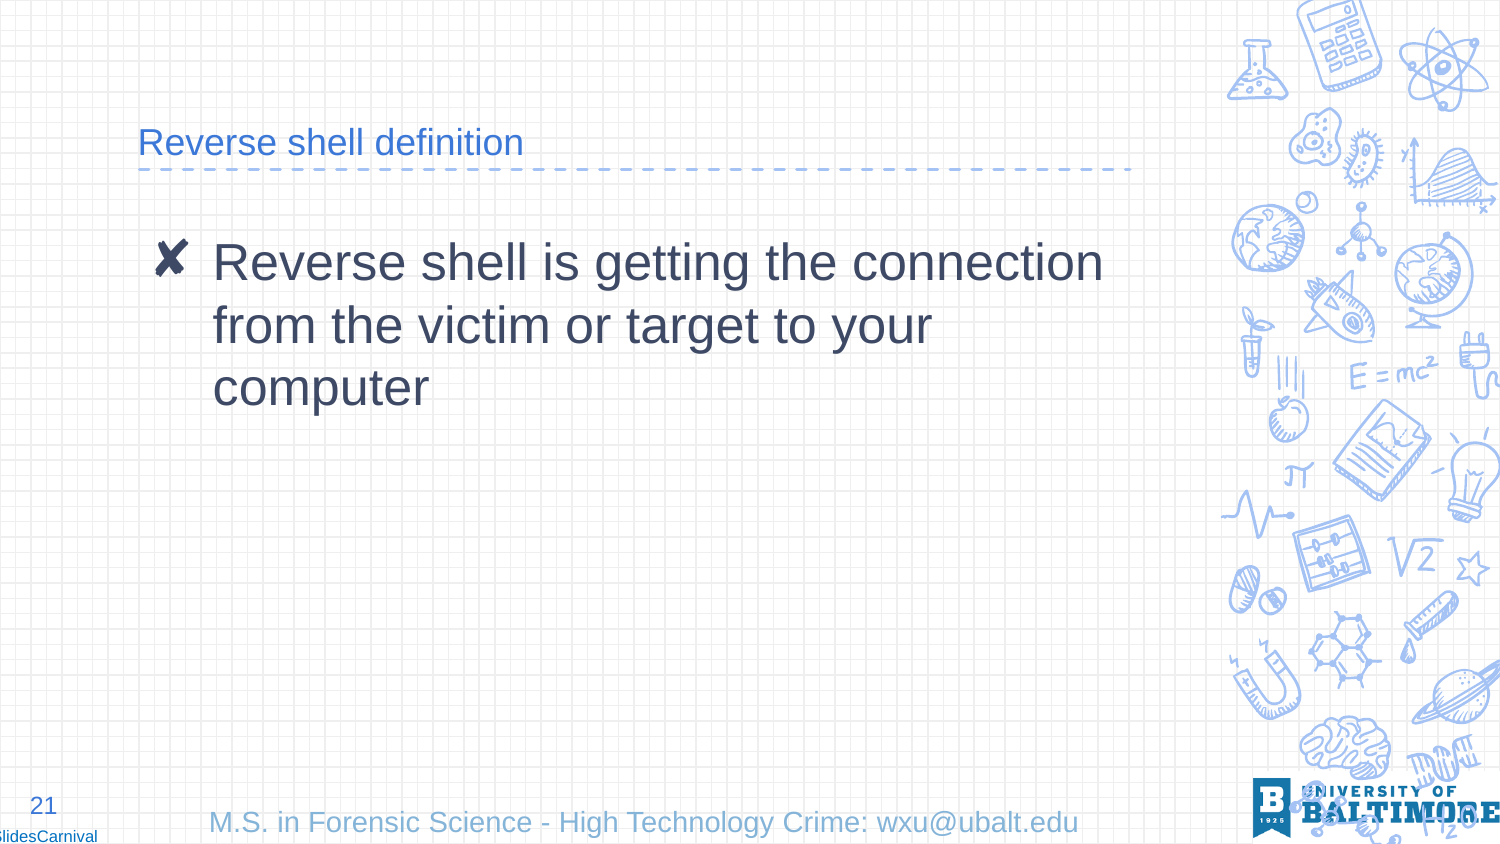

# Reverse shell definition
Reverse shell is getting the connection from the victim or target to your computer
21